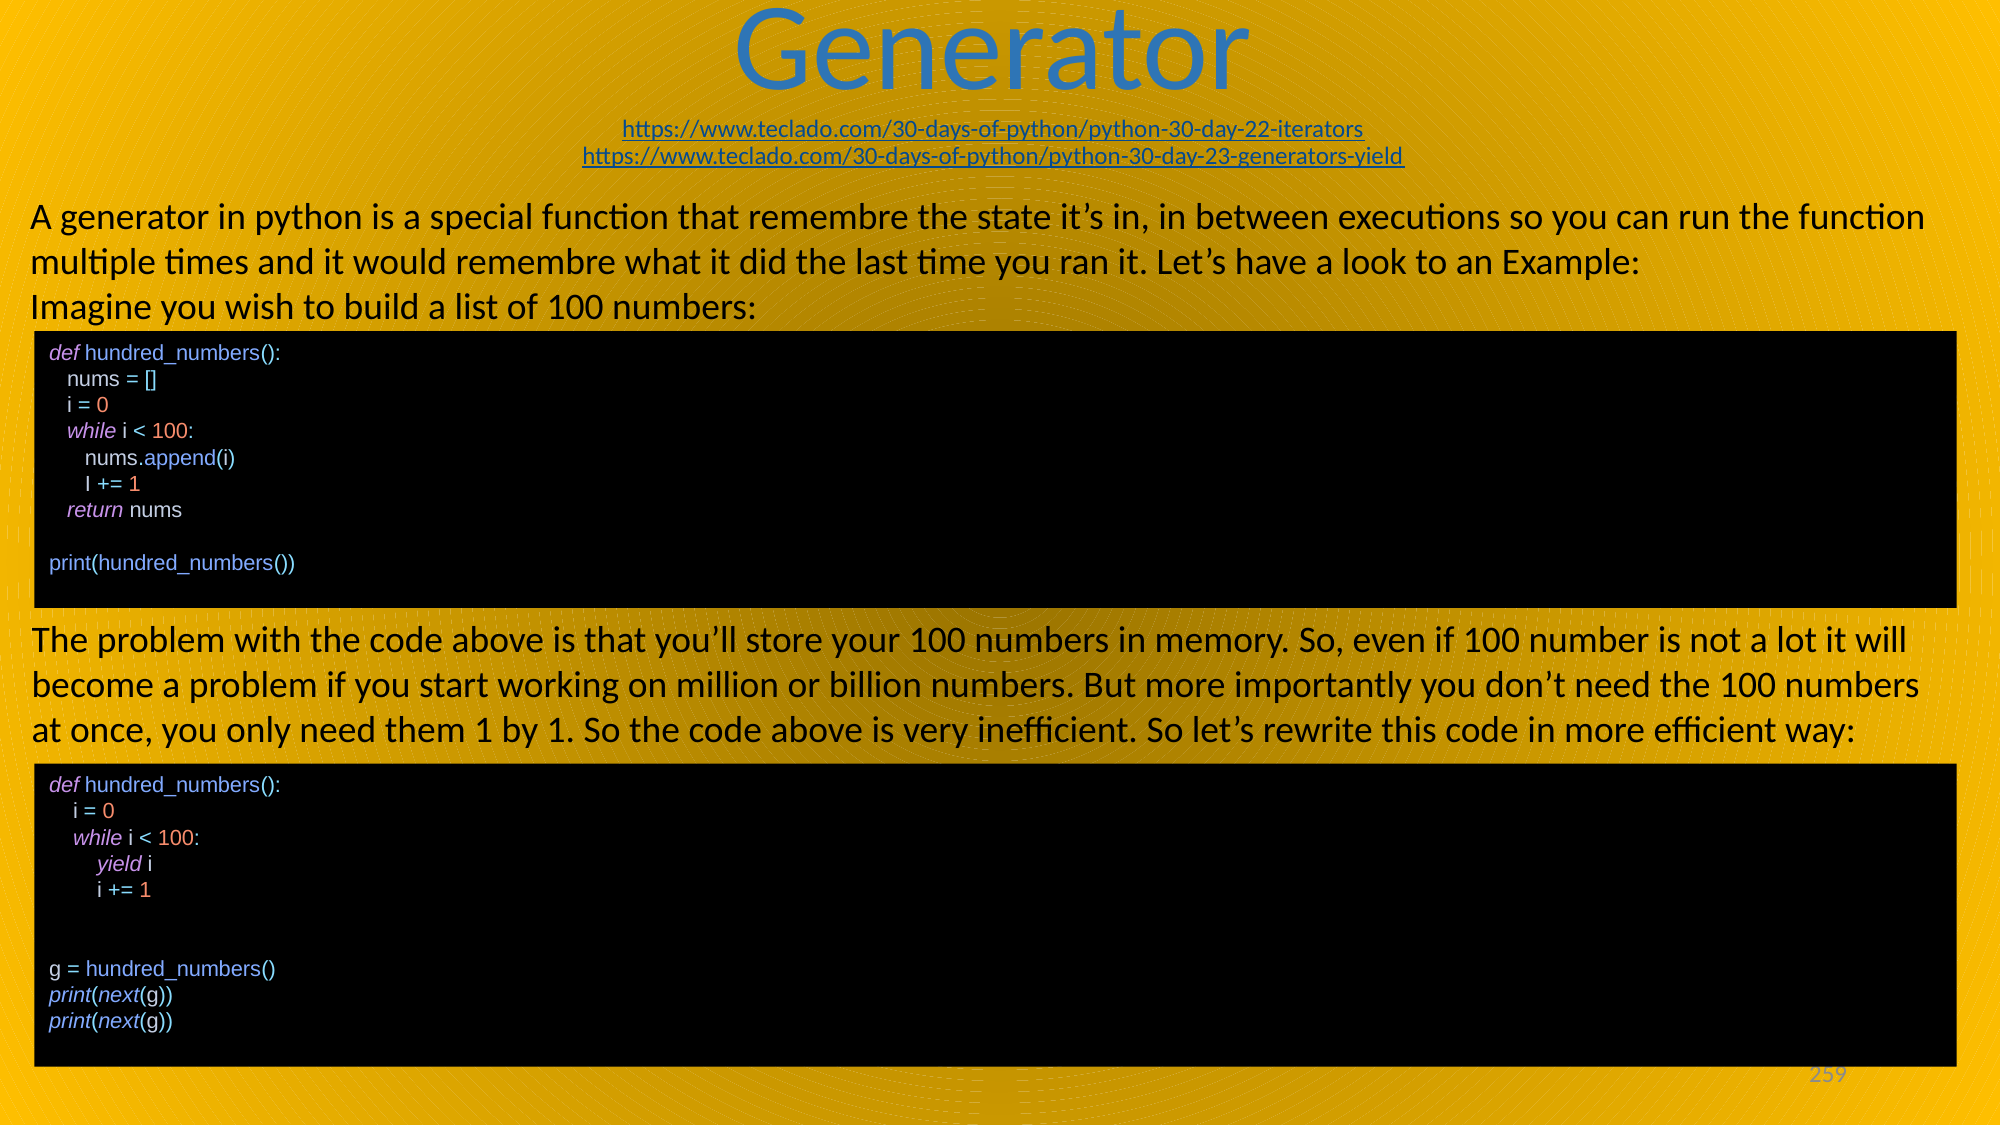

# Generator https://www.teclado.com/30-days-of-python/python-30-day-22-iterators https://www.teclado.com/30-days-of-python/python-30-day-23-generators-yield
A generator in python is a special function that remembre the state it’s in, in between executions so you can run the function multiple times and it would remembre what it did the last time you ran it. Let’s have a look to an Example:
Imagine you wish to build a list of 100 numbers:
def hundred_numbers():
   nums = []
   i = 0
   while i < 100:
      nums.append(i)
      I += 1
   return nums
print(hundred_numbers())

The problem with the code above is that you’ll store your 100 numbers in memory. So, even if 100 number is not a lot it will become a problem if you start working on million or billion numbers. But more importantly you don’t need the 100 numbers at once, you only need them 1 by 1. So the code above is very inefficient. So let’s rewrite this code in more efficient way:

def hundred_numbers():
    i = 0
    while i < 100:
        yield i
        i += 1
g = hundred_numbers()
print(next(g))
print(next(g))

259